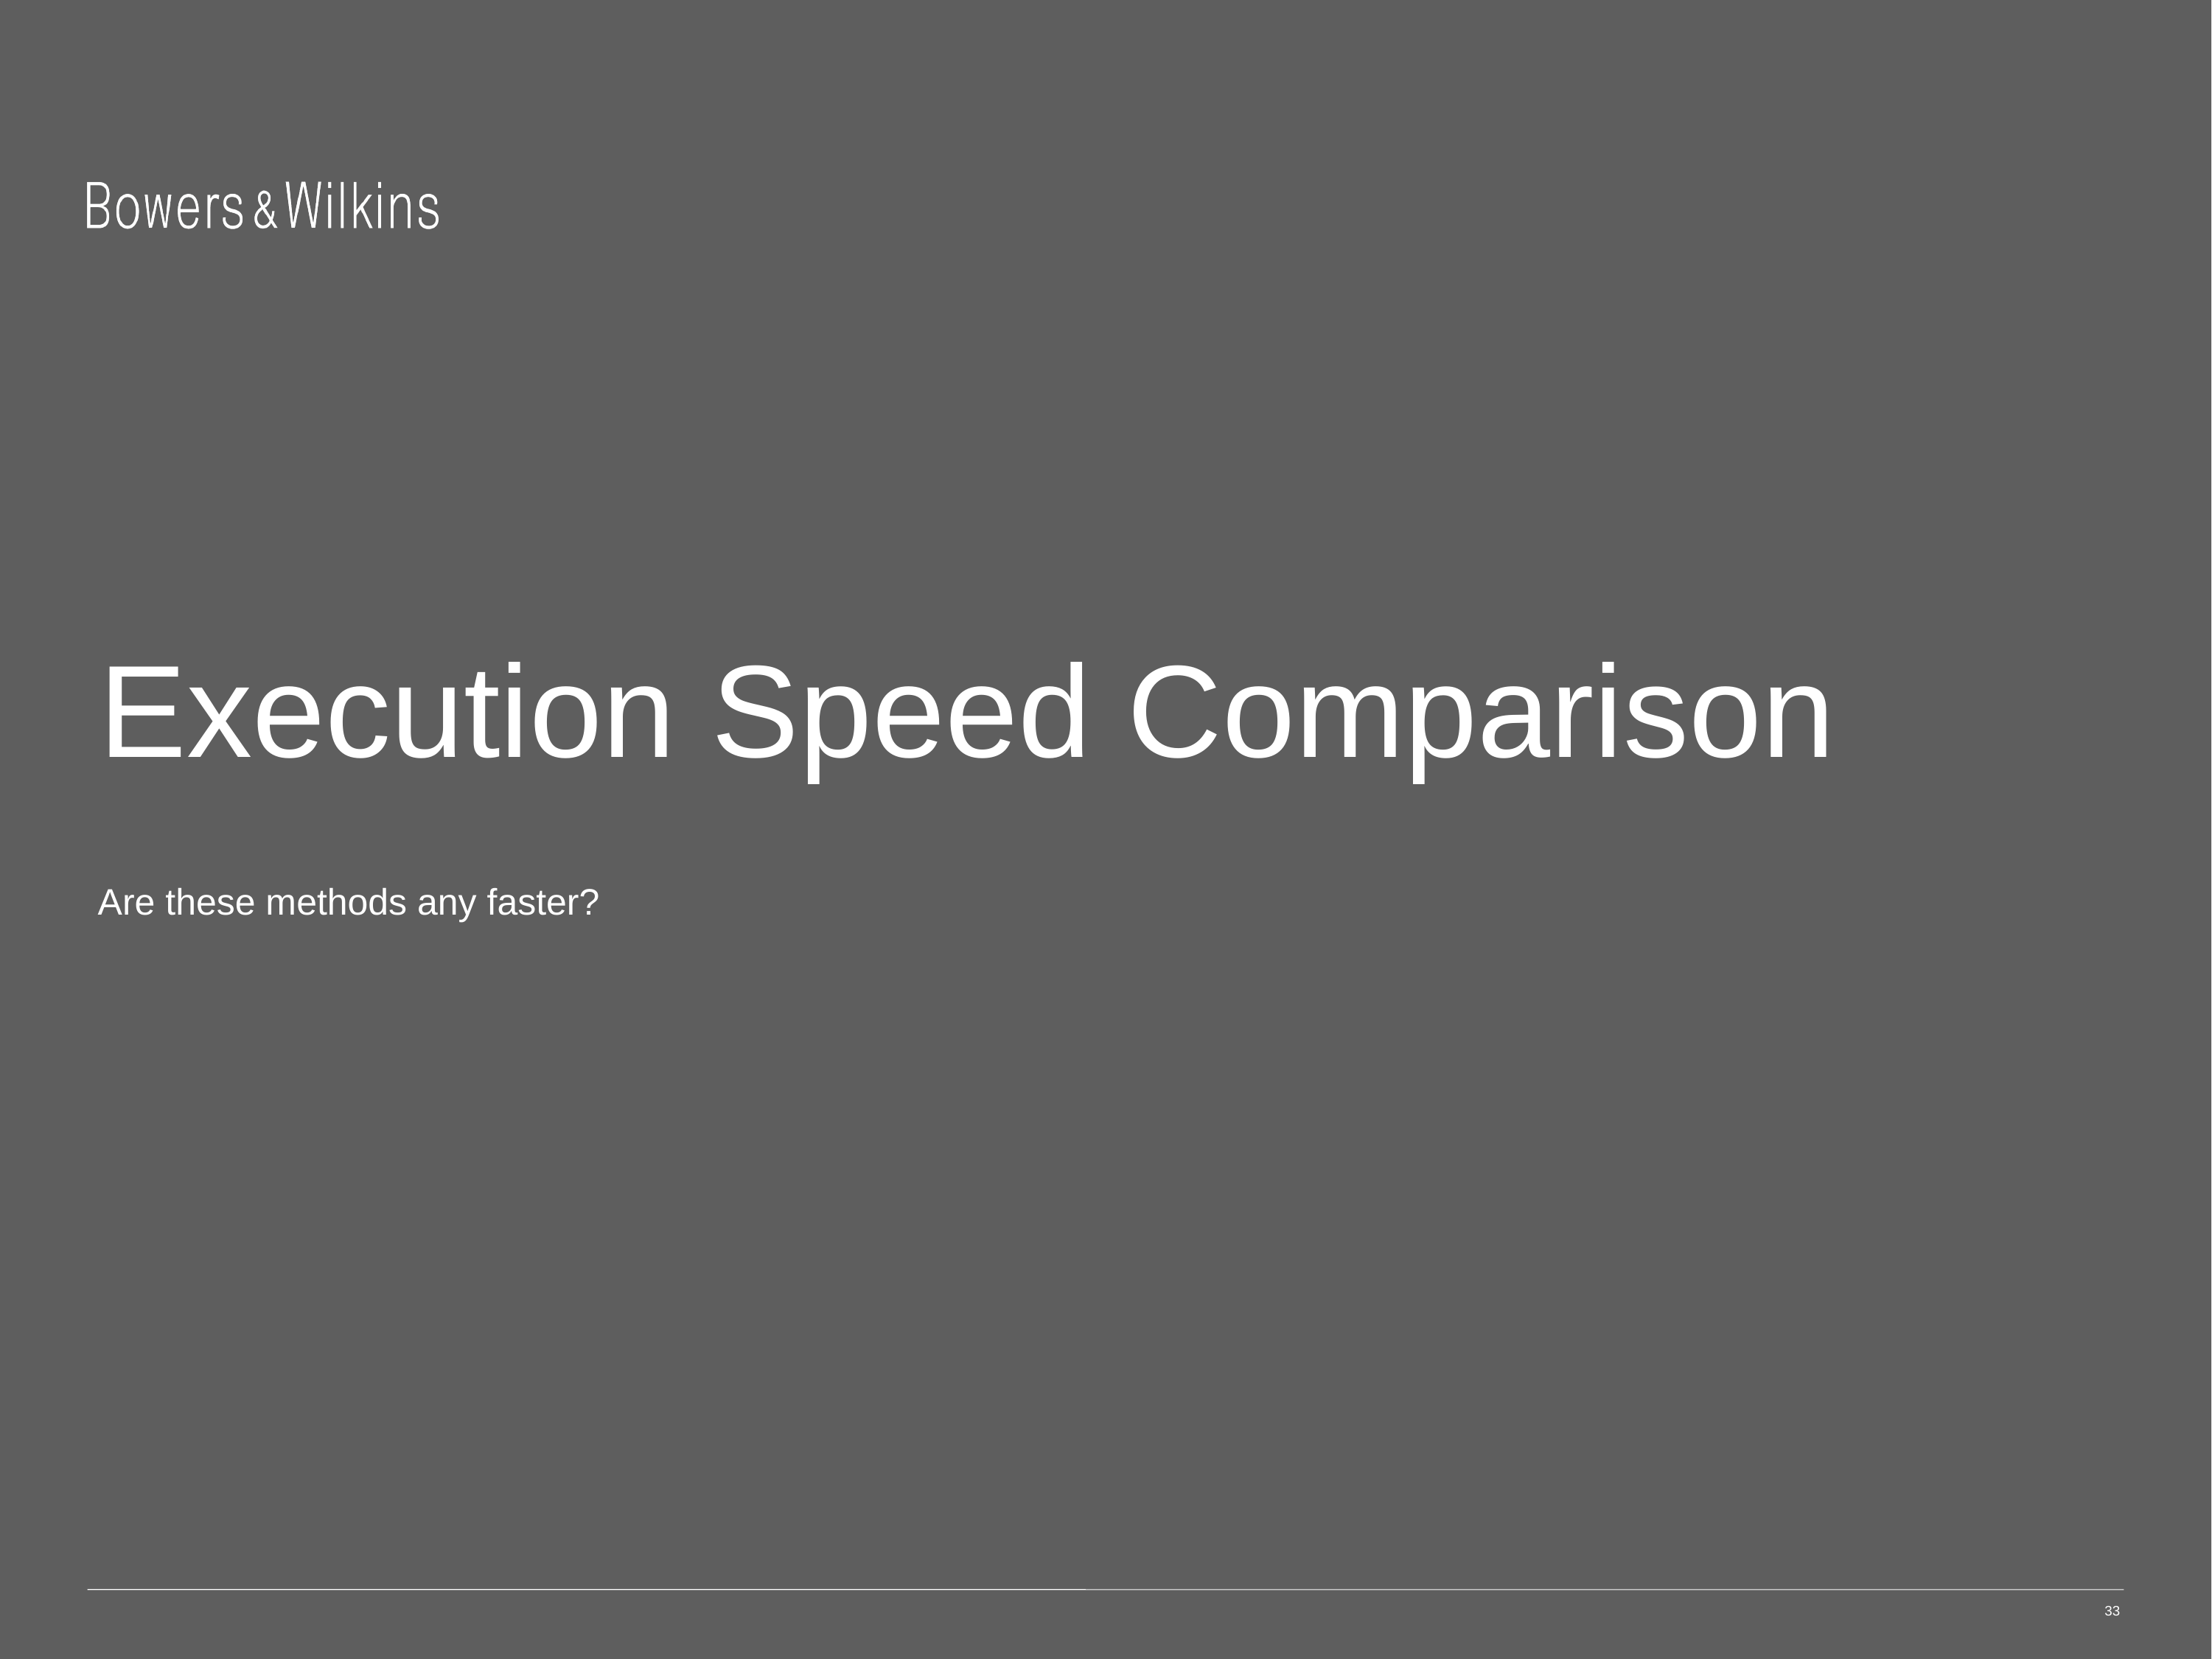

# Execution Speed Comparison
Are these methods any faster?